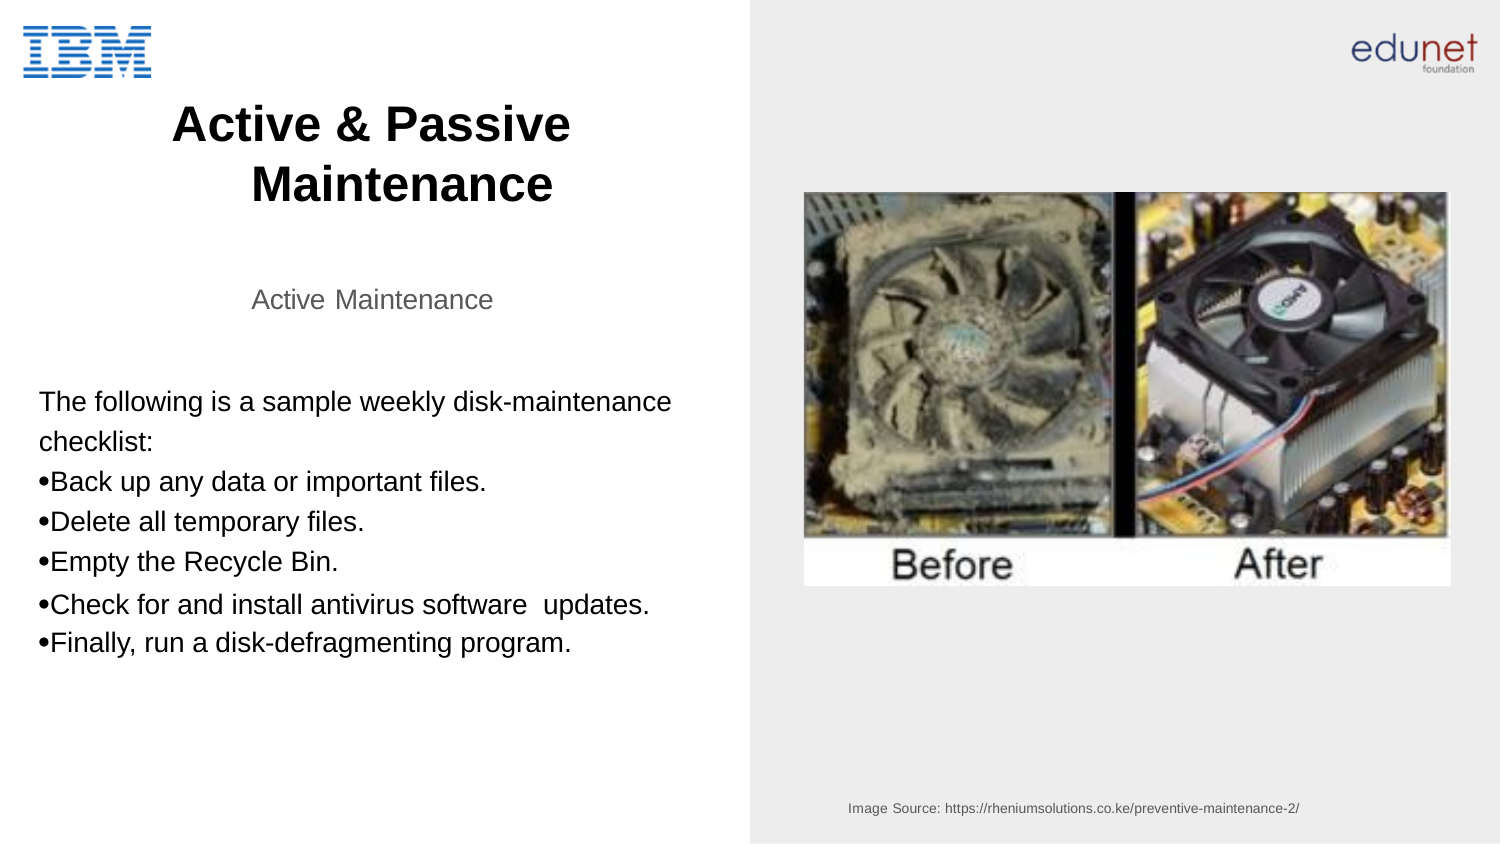

# Active & Passive  Maintenance

Active Maintenance
The following is a sample weekly disk-maintenance  checklist:
Back up any data or important files.
Delete all temporary files.
Empty the Recycle Bin.
Check for and install antivirus software  updates.
Finally, run a disk-defragmenting program.
Image Source: https://rheniumsolutions.co.ke/preventive-maintenance-2/